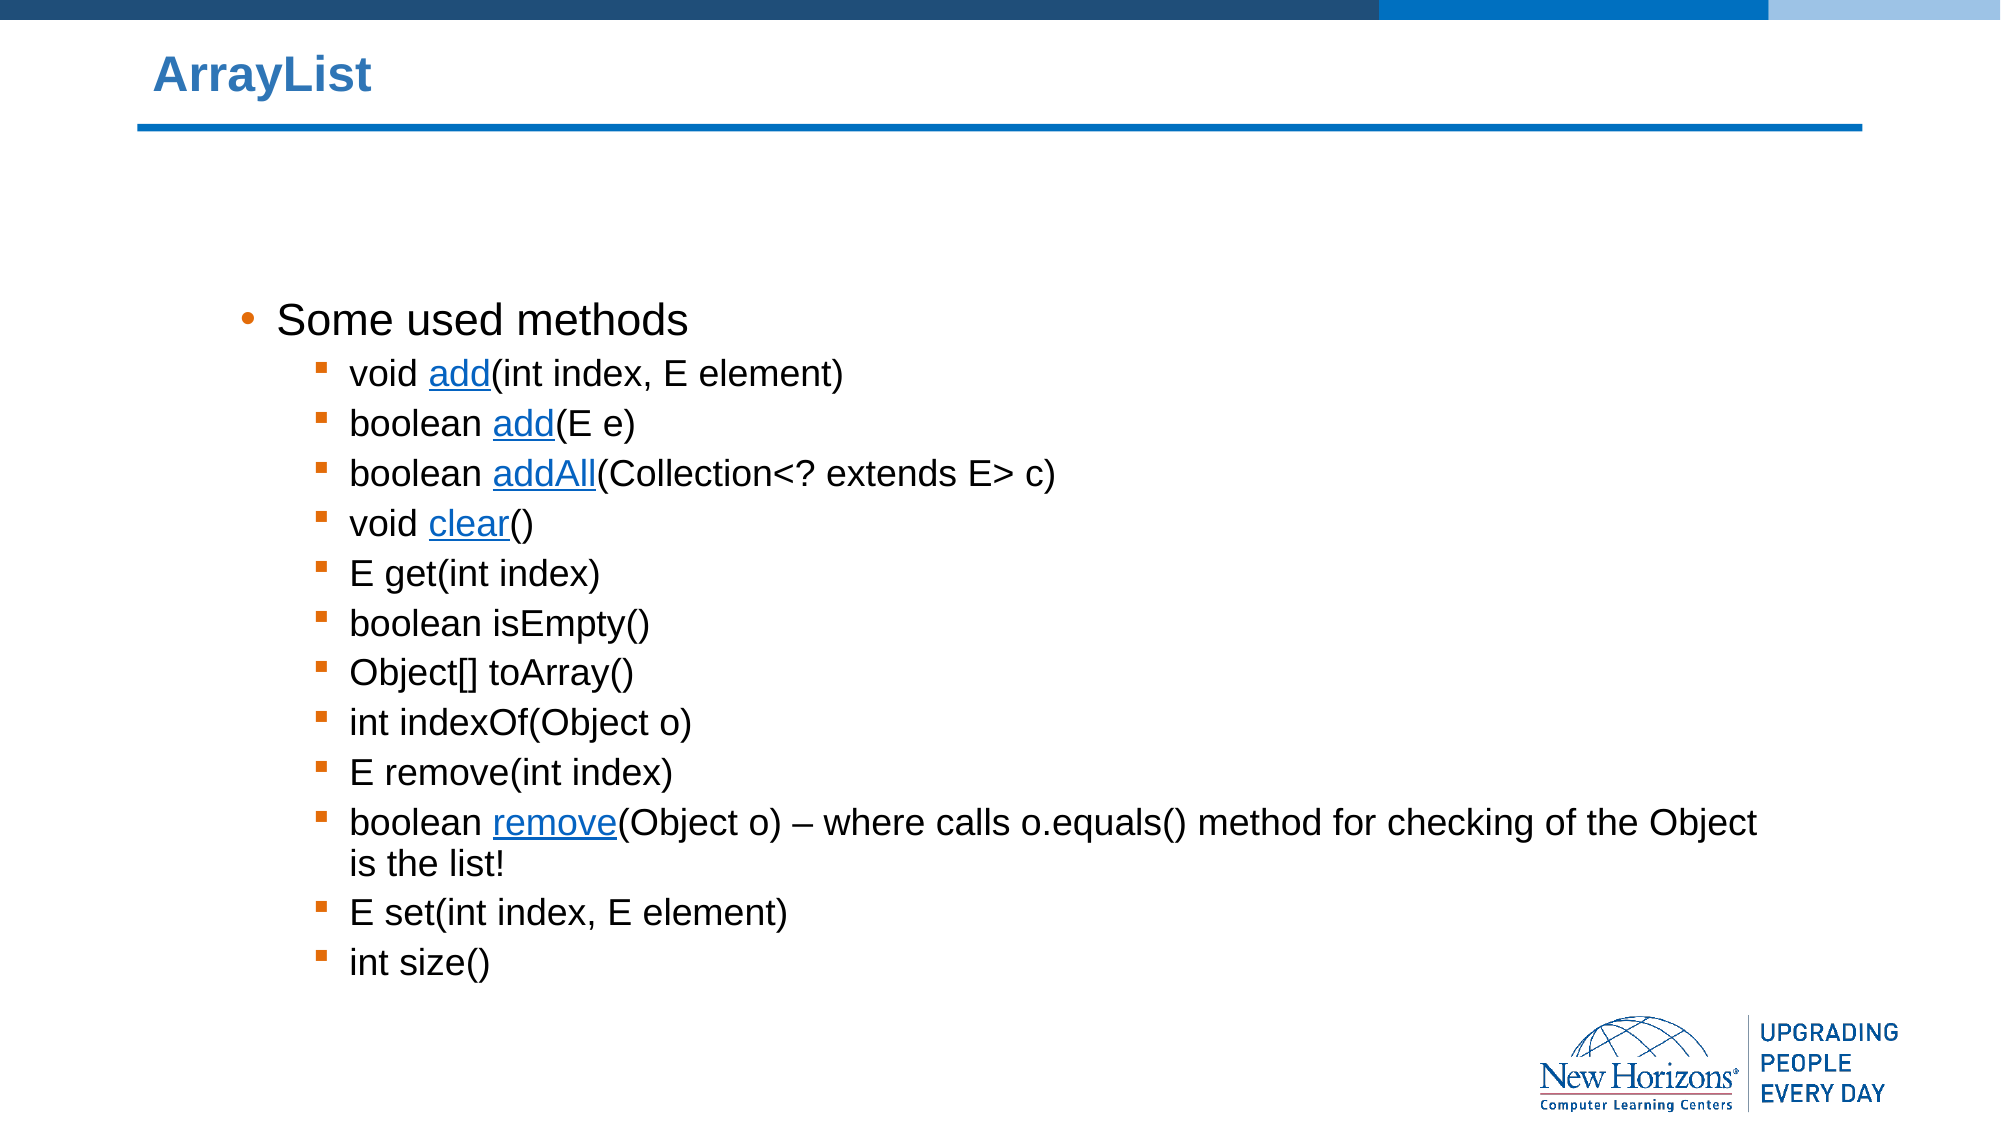

# ArrayList
Some used methods
void add(int index, E element)
boolean add(E e)
boolean addAll(Collection<? extends E> c)
void clear()
E get(int index)
boolean isEmpty()
Object[] toArray()
int indexOf(Object o)
E remove(int index)
boolean remove(Object o) – where calls o.equals() method for checking of the Object is the list!
E set(int index, E element)
int size()